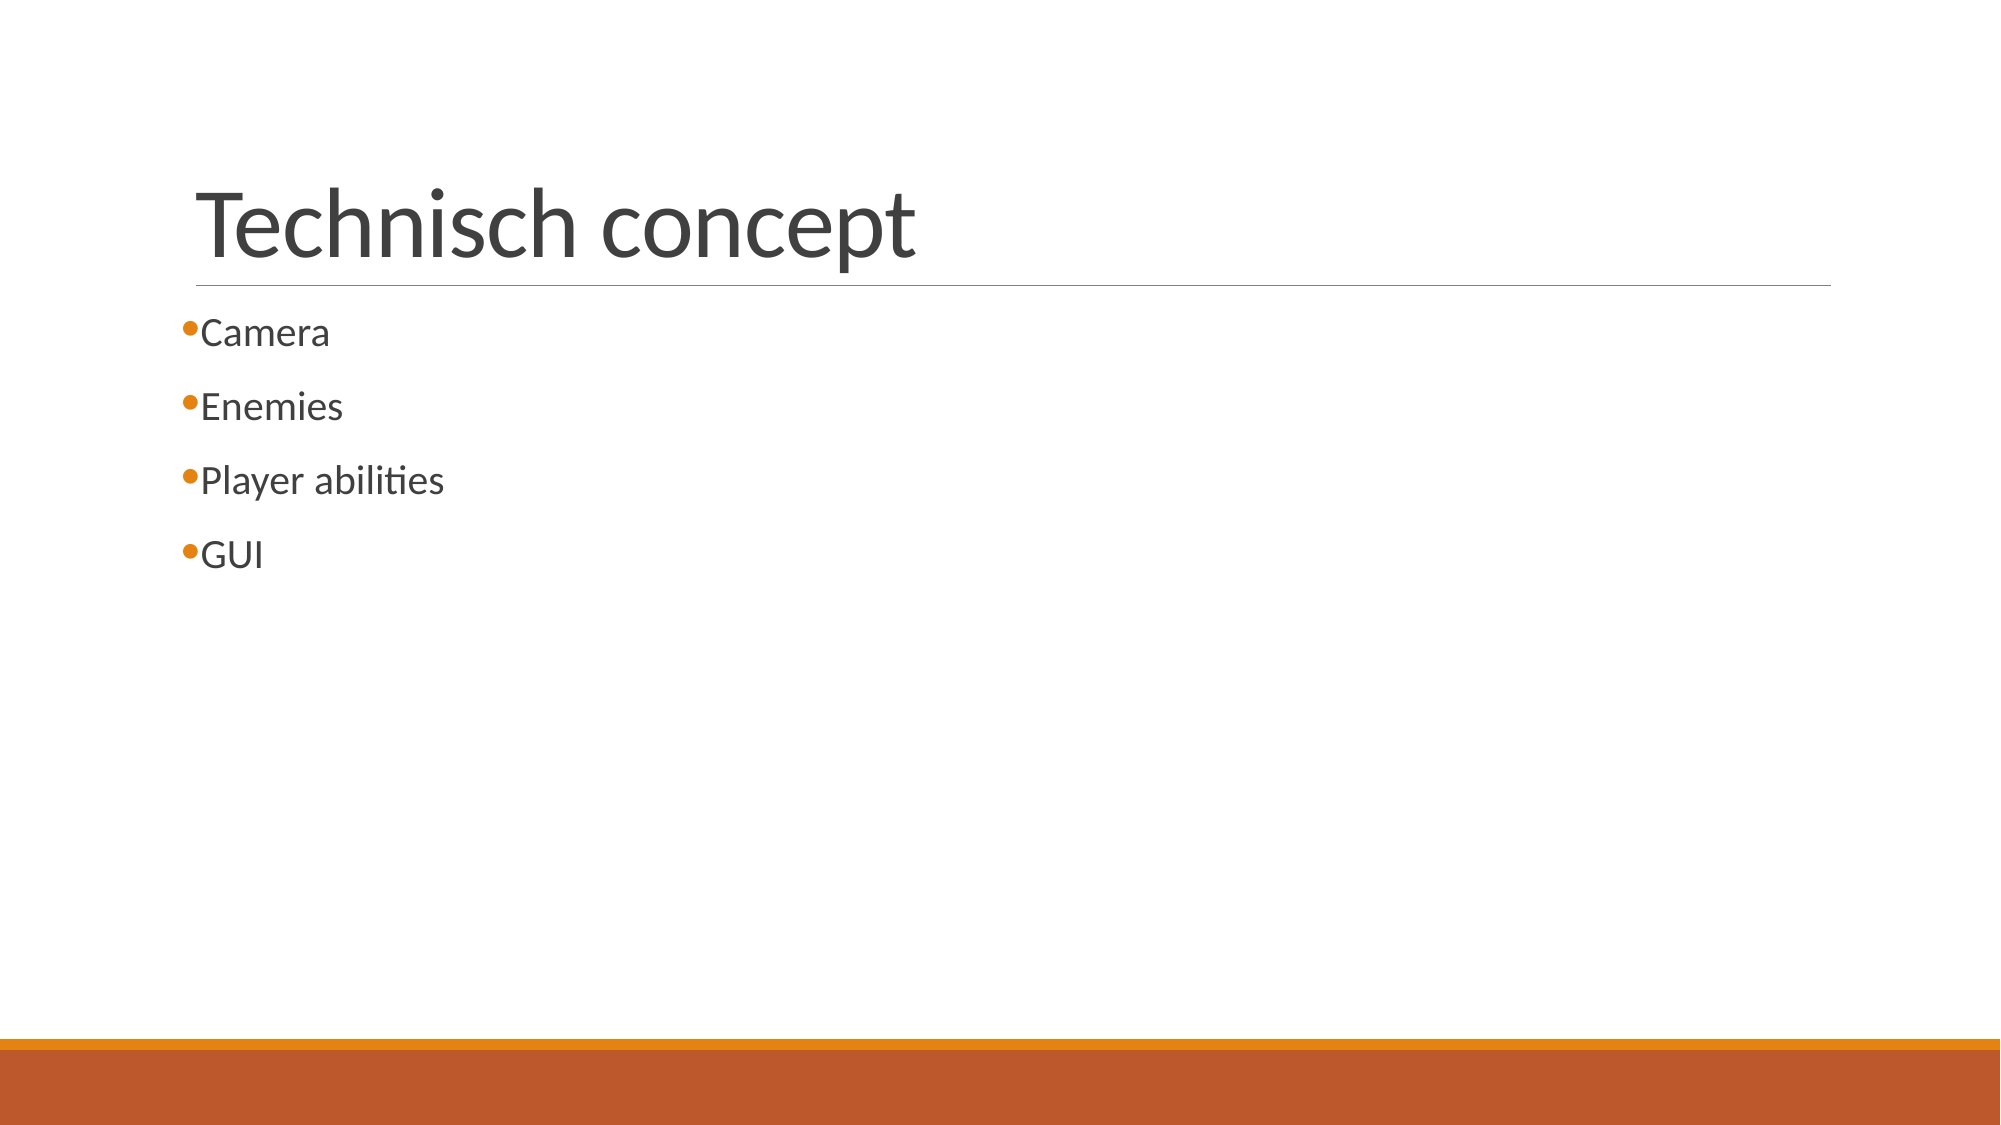

# Technisch concept
Camera
Enemies
Player abilities
GUI